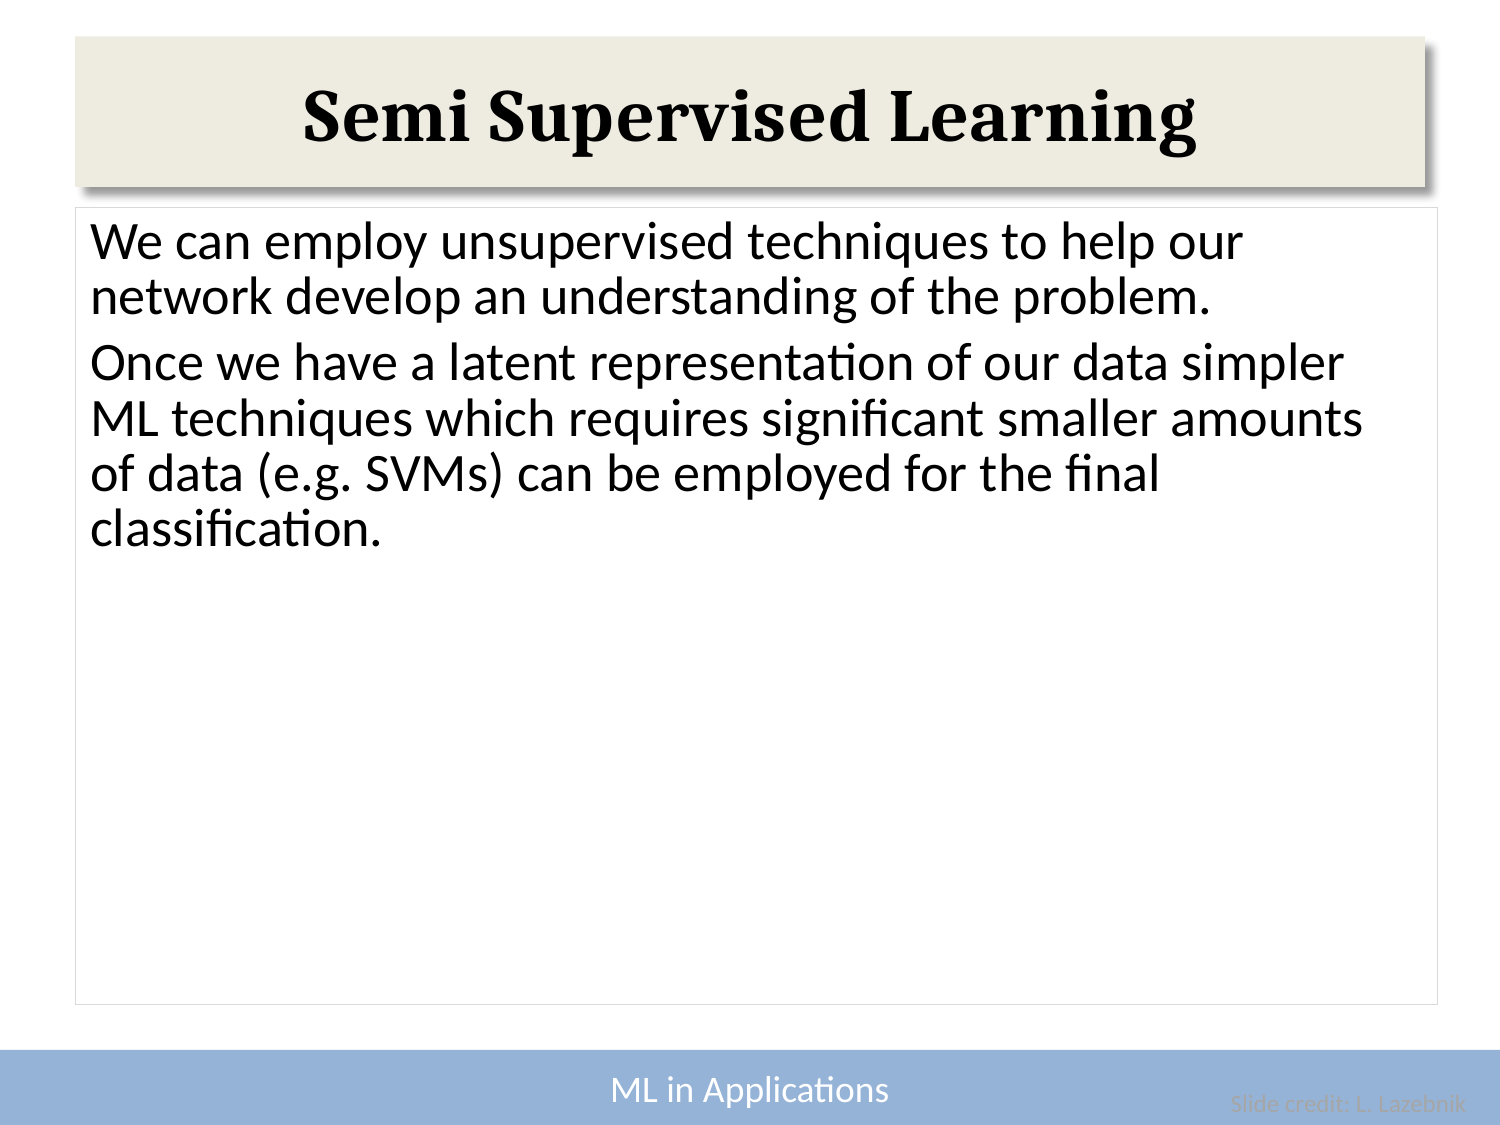

# Semi Supervised Learning
We can employ unsupervised techniques to help our network develop an understanding of the problem.
Once we have a latent representation of our data simpler ML techniques which requires significant smaller amounts of data (e.g. SVMs) can be employed for the final classification.
Slide credit: L. Lazebnik